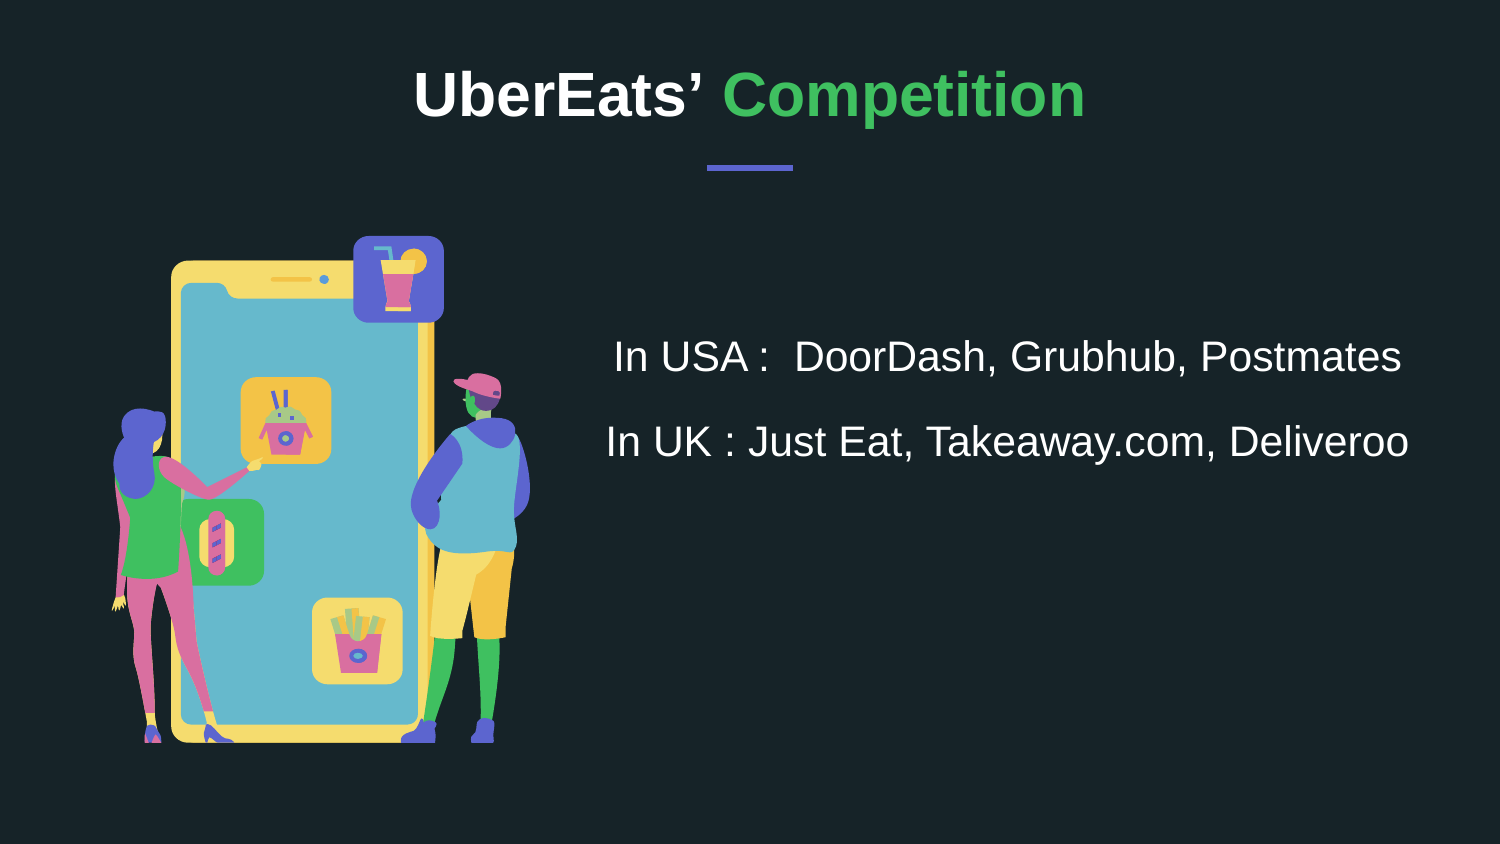

# UberEats’ Competition

In USA :  DoorDash, Grubhub, Postmates
In UK : Just Eat, Takeaway.com, Deliveroo